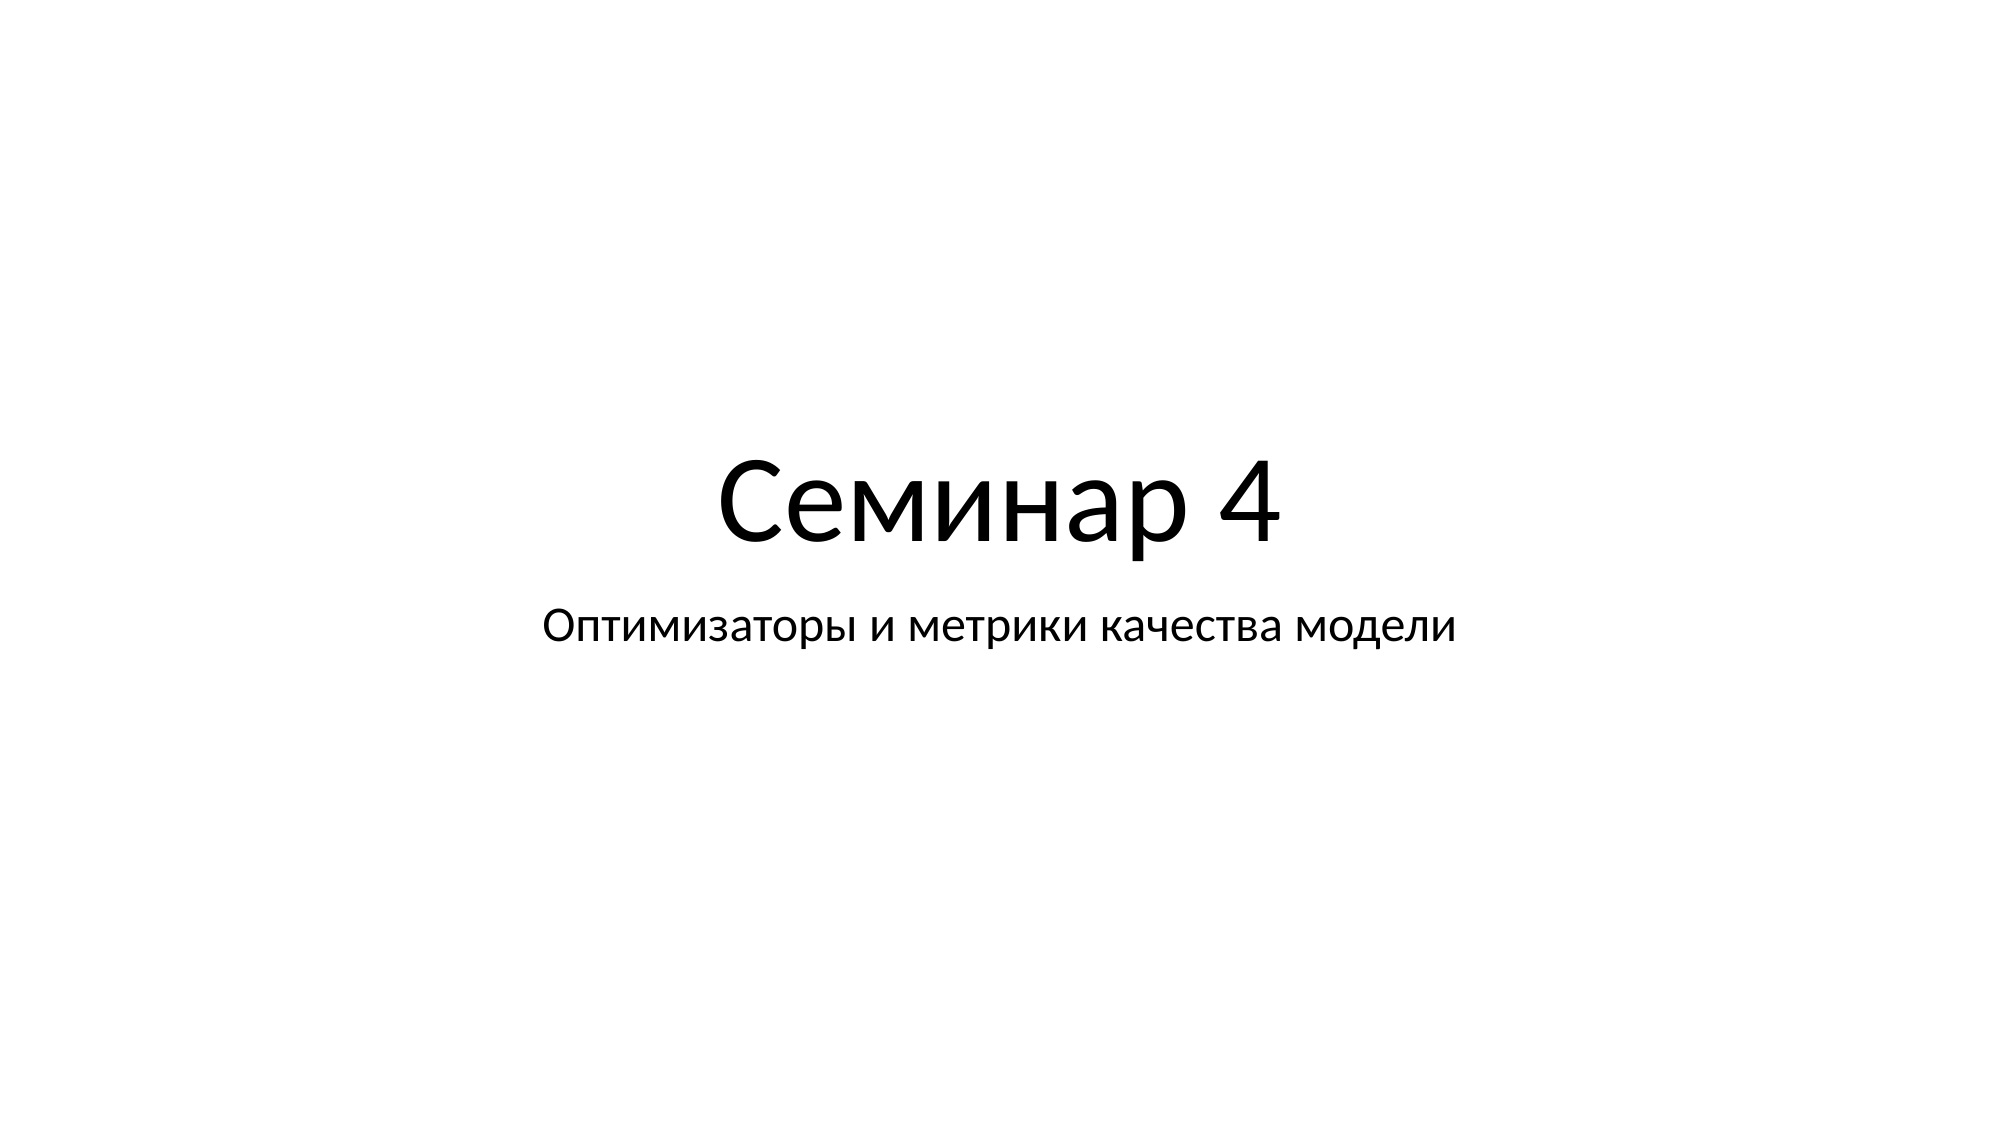

# Семинар 4
Оптимизаторы и метрики качества модели